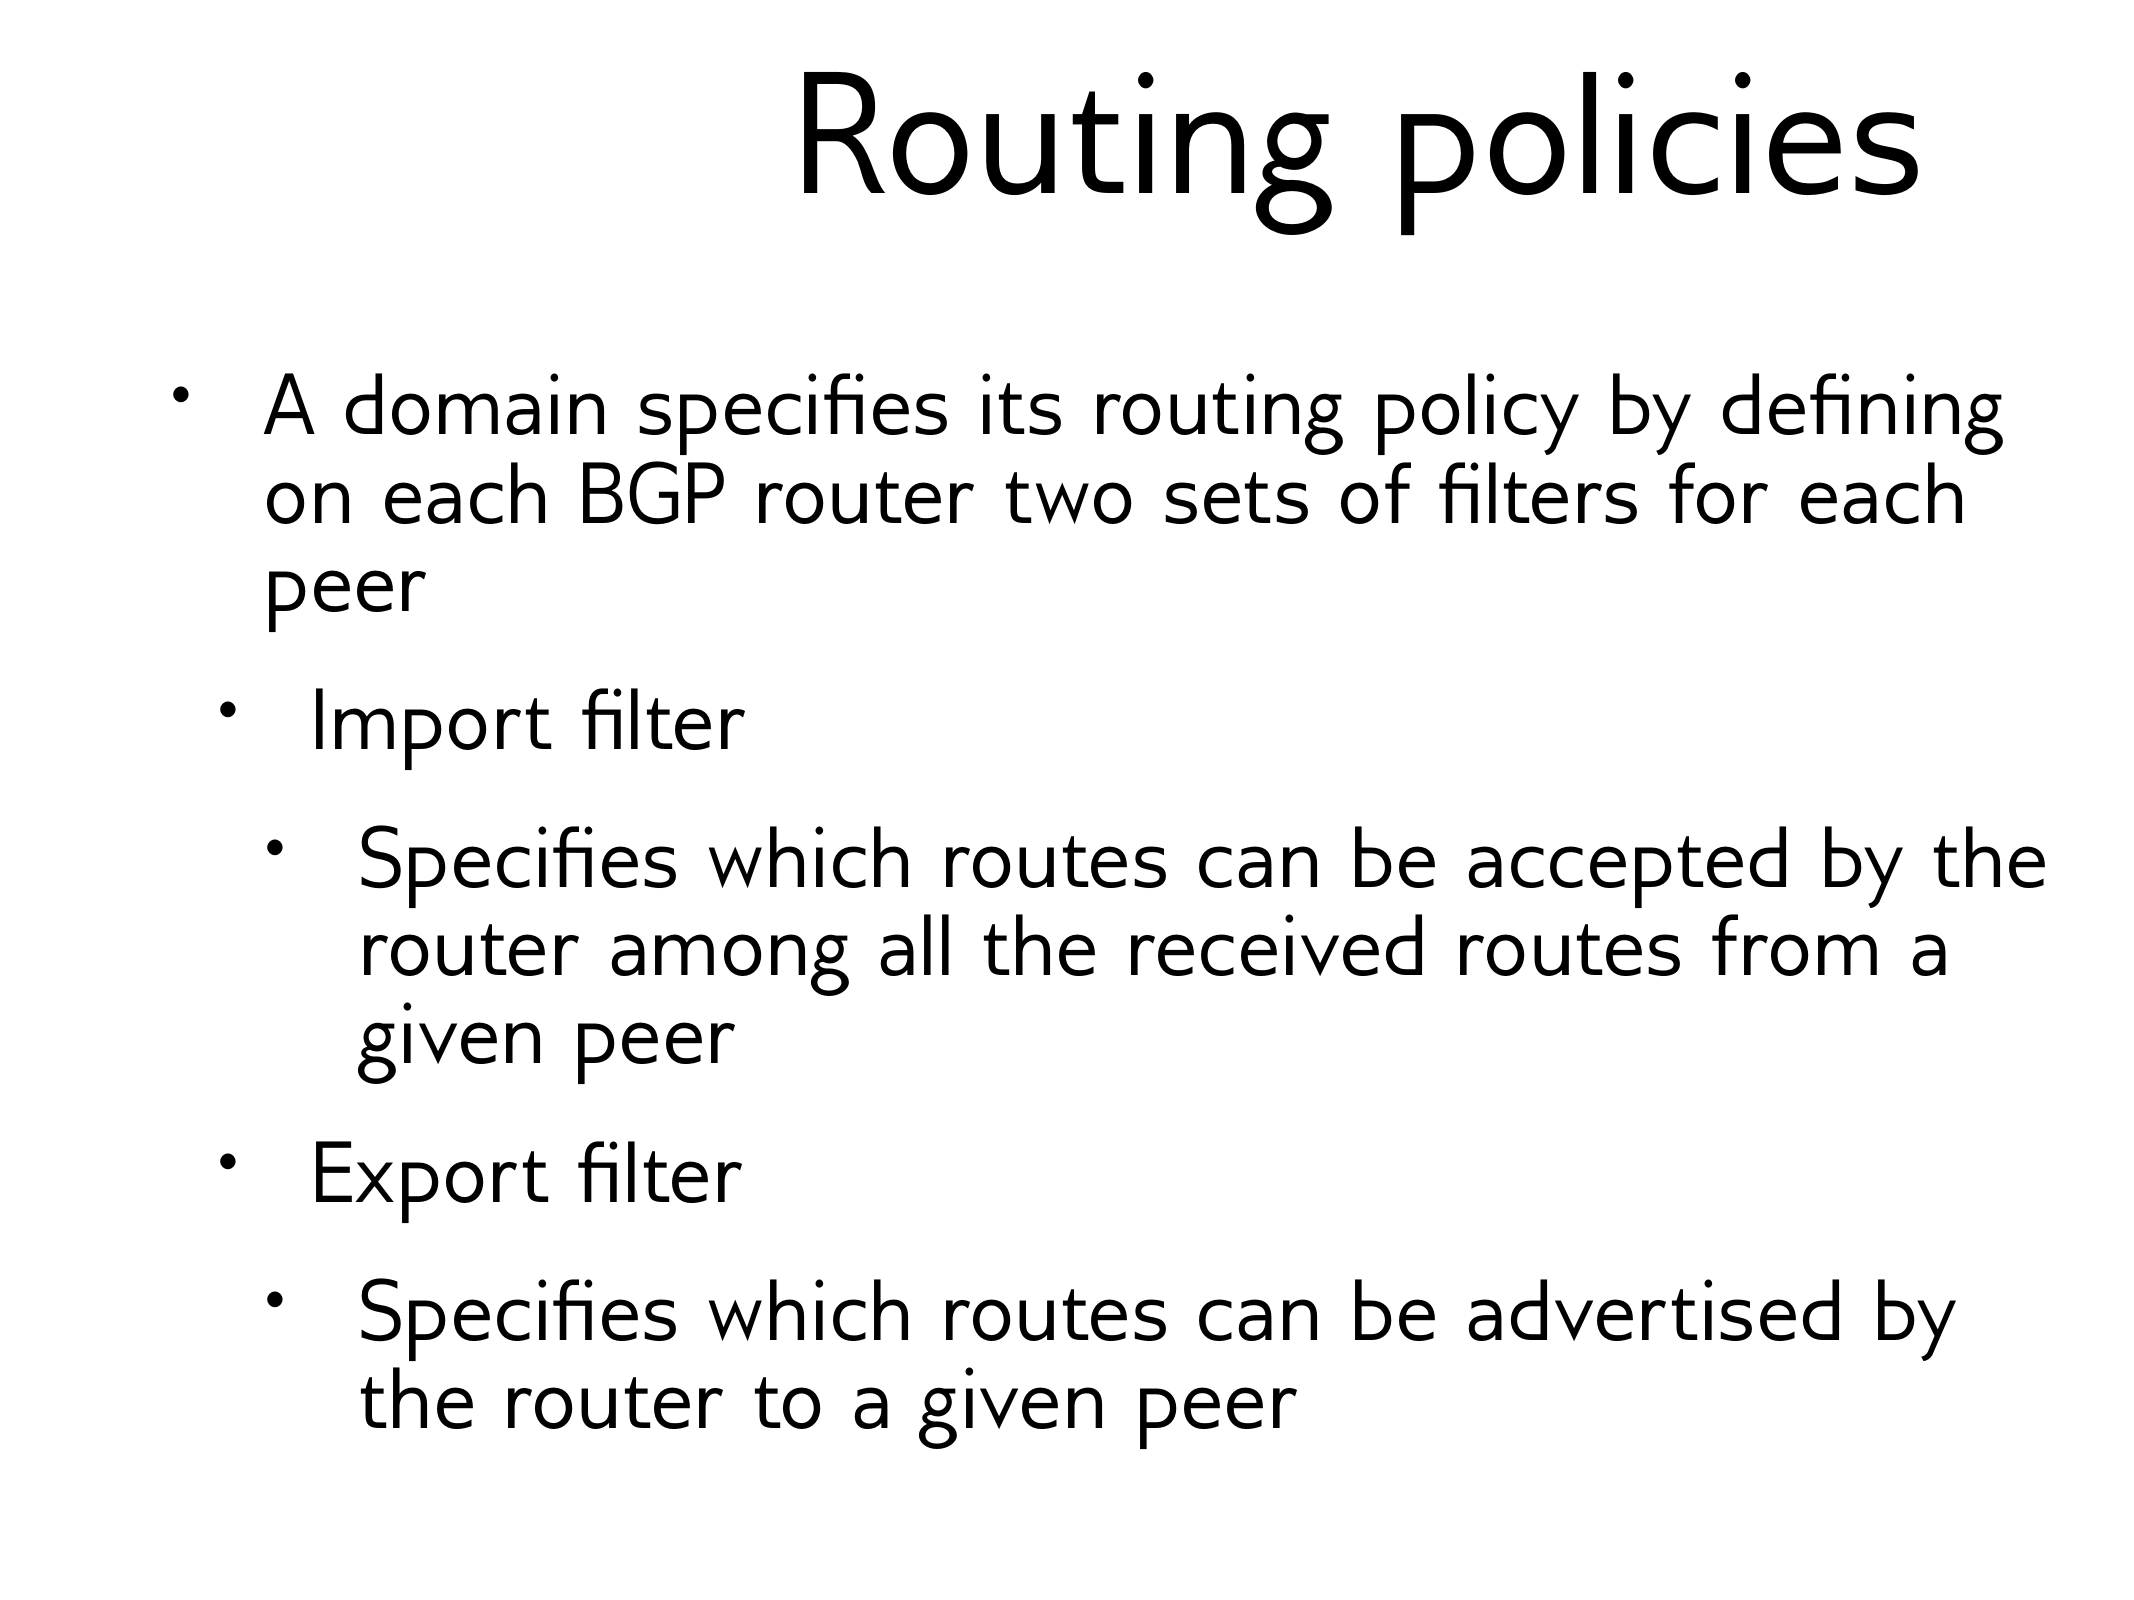

# Routing policies
A domain specifies its routing policy by defining on each BGP router two sets of filters for each peer
Import filter
Specifies which routes can be accepted by the router among all the received routes from a given peer
Export filter
Specifies which routes can be advertised by the router to a given peer